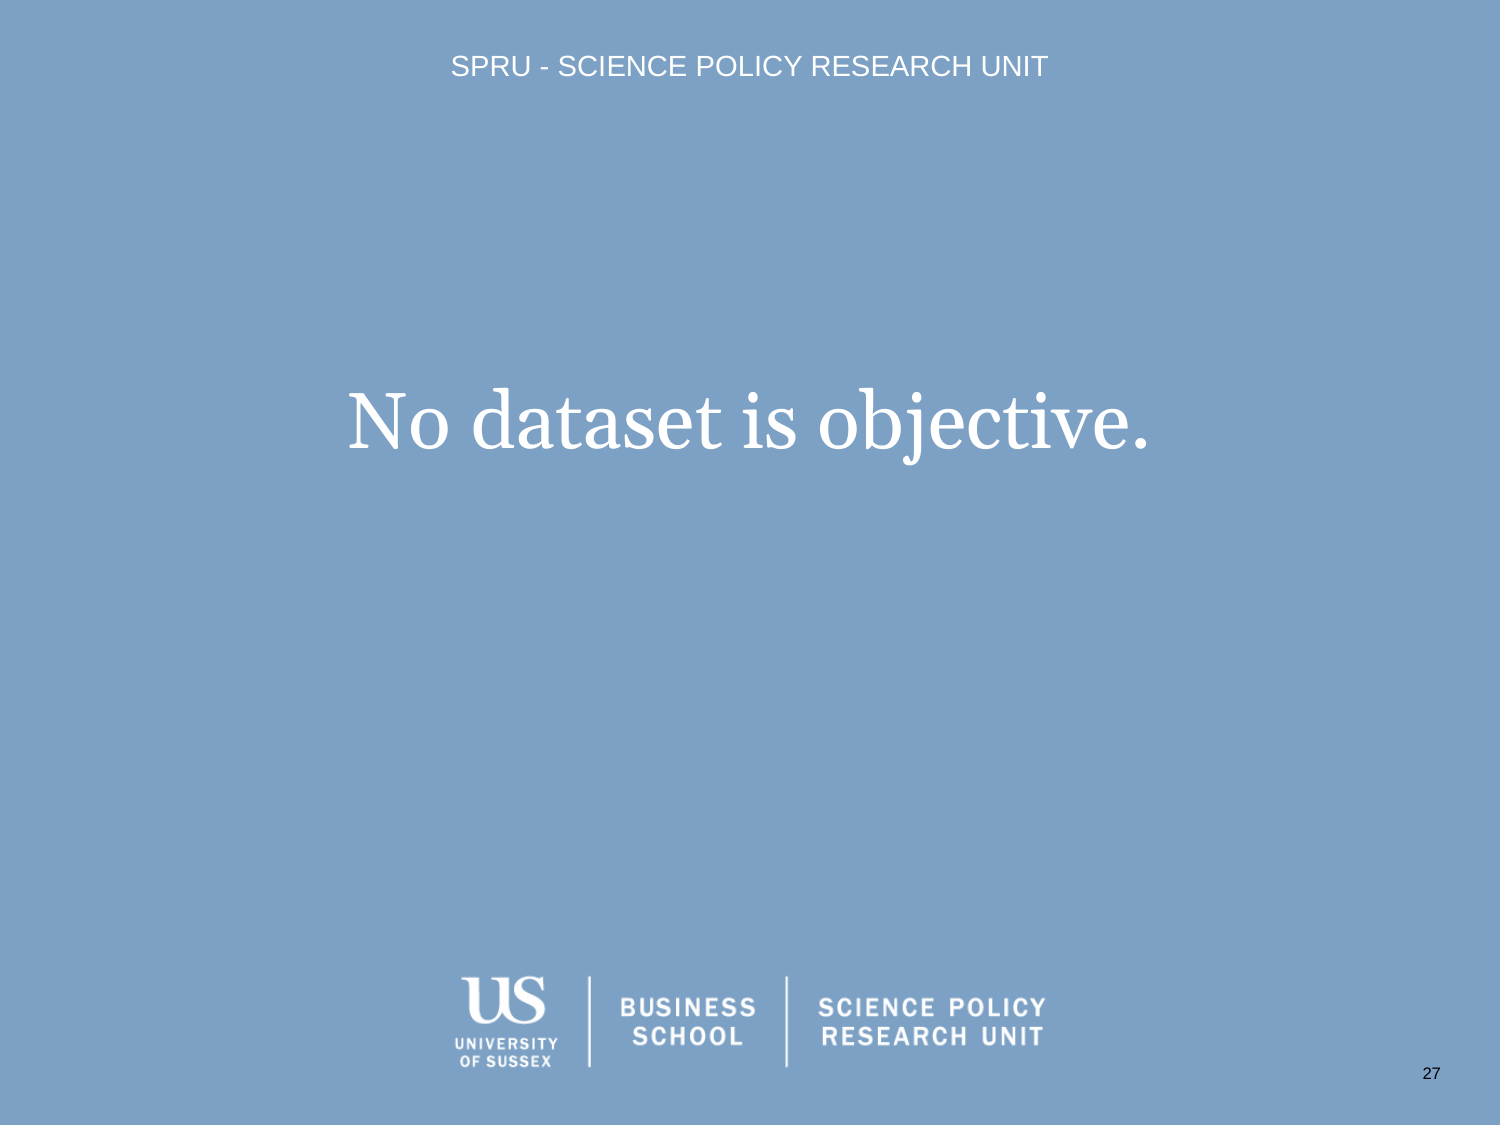

SPRU - SCIENCE POLICY RESEARCH UNIT
# No dataset is objective.